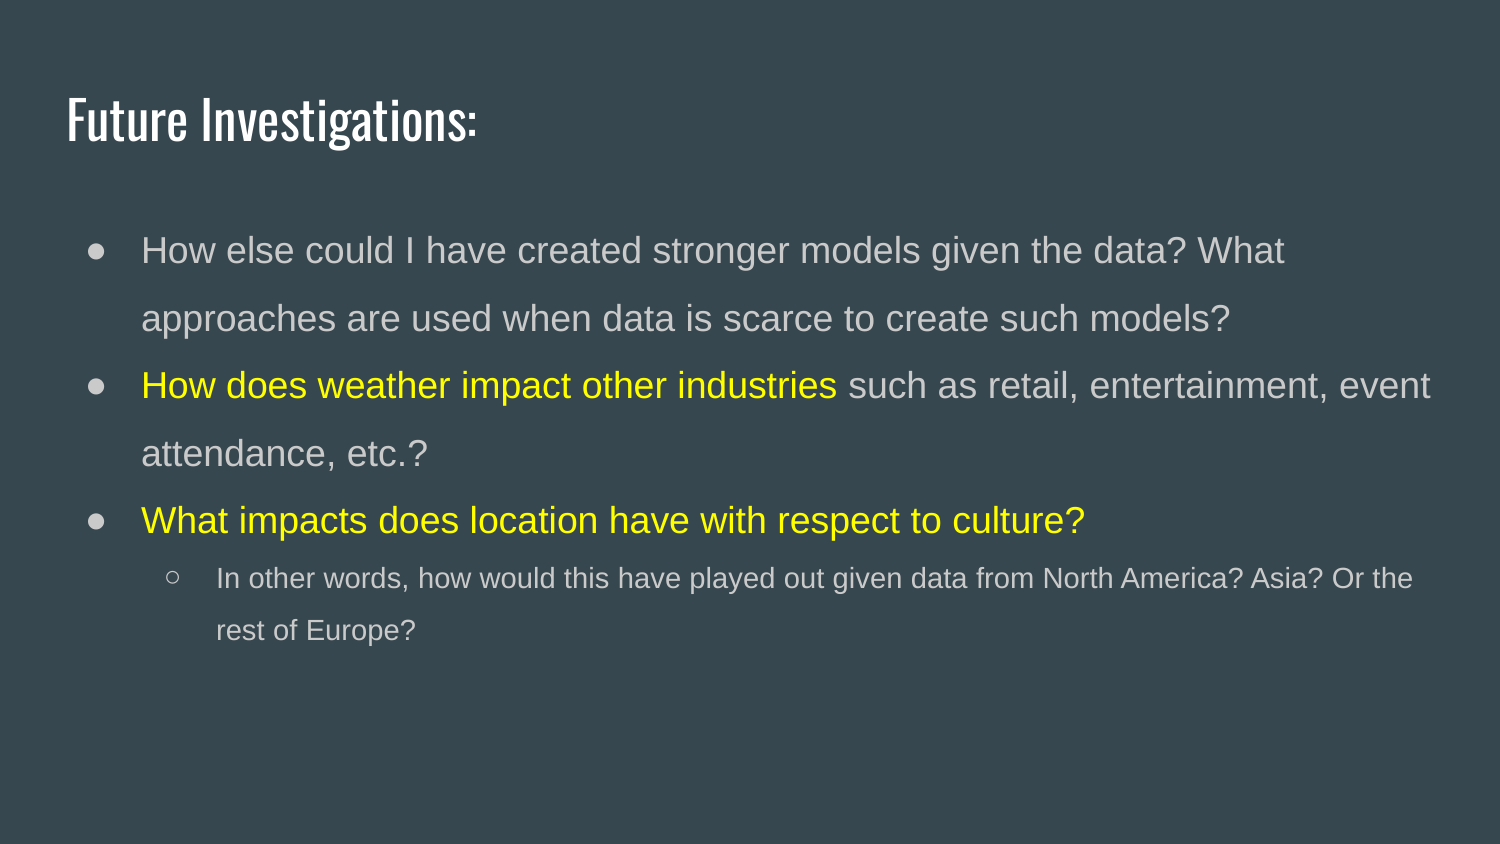

# Future Investigations:
How else could I have created stronger models given the data? What approaches are used when data is scarce to create such models?
How does weather impact other industries such as retail, entertainment, event attendance, etc.?
What impacts does location have with respect to culture?
In other words, how would this have played out given data from North America? Asia? Or the rest of Europe?